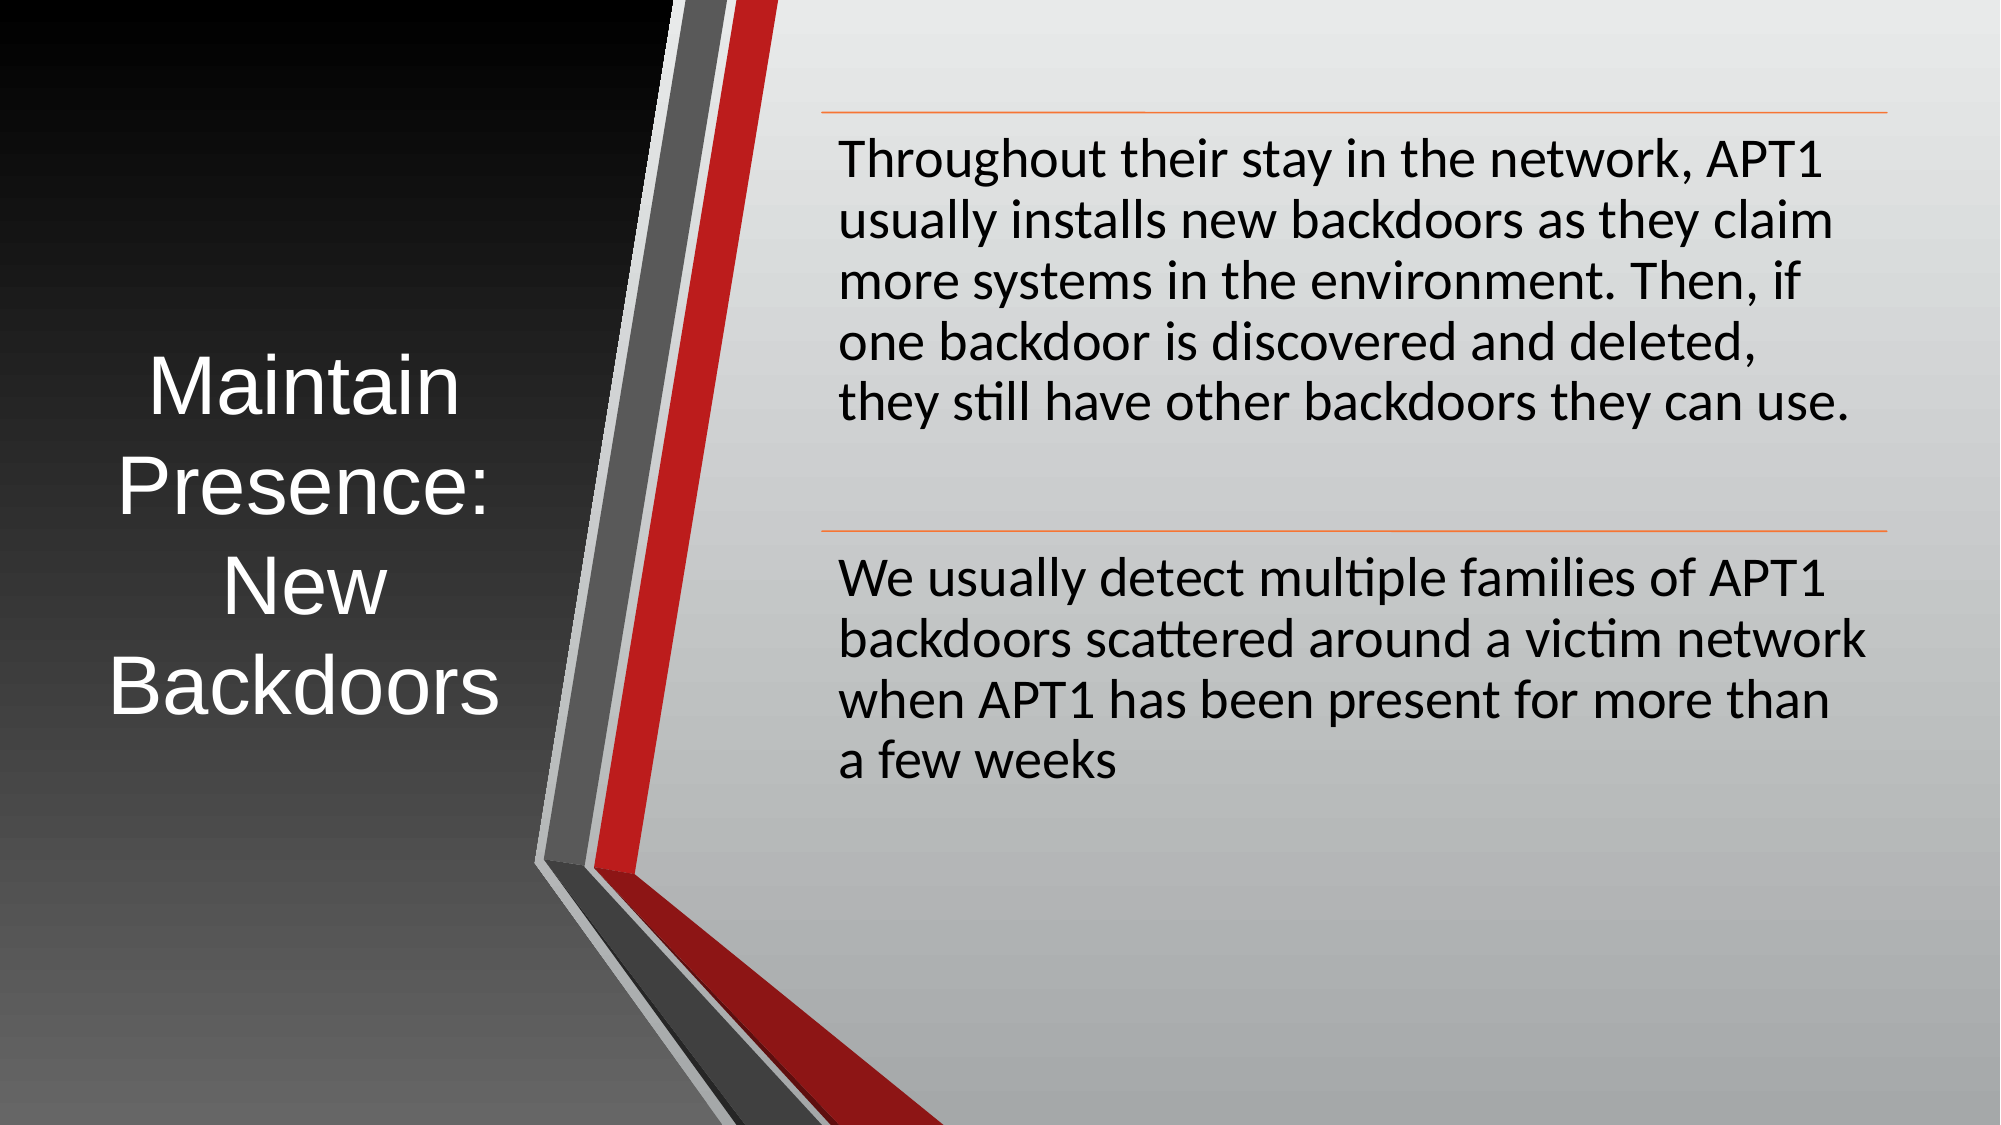

# Maintain Presence: New Backdoors
Throughout their stay in the network, APT1 usually installs new backdoors as they claim more systems in the environment. Then, if one backdoor is discovered and deleted, they still have other backdoors they can use.
We usually detect multiple families of APT1 backdoors scattered around a victim network when APT1 has been present for more than a few weeks